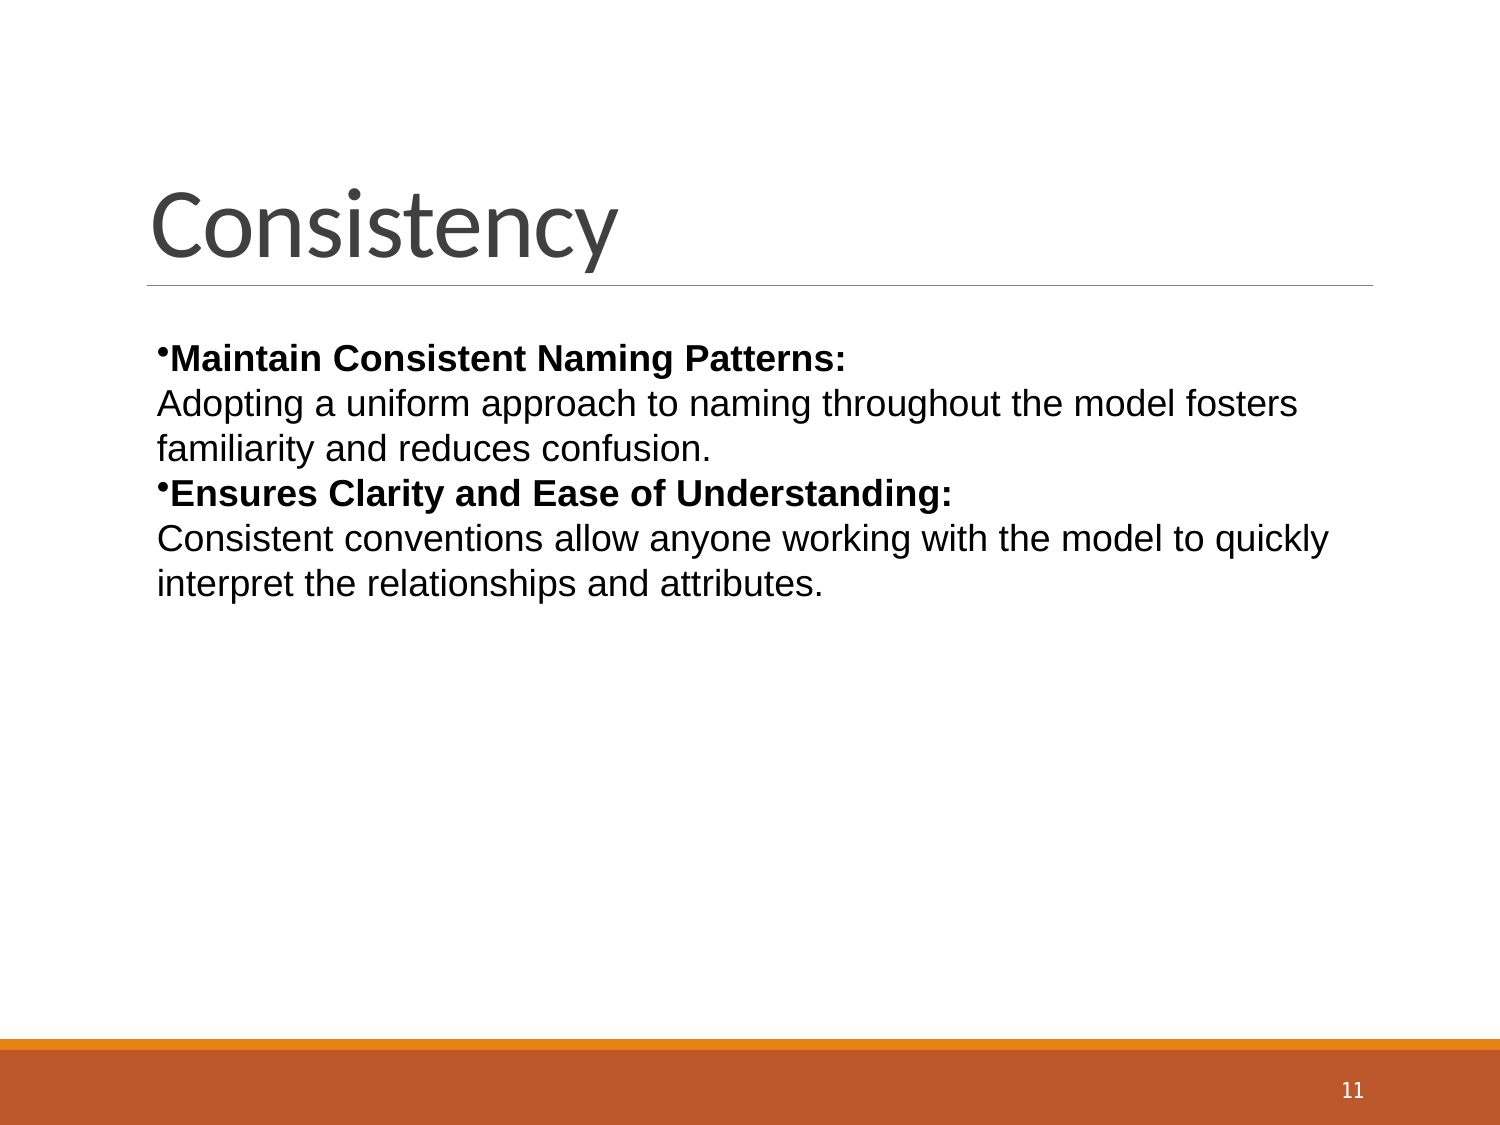

# Consistency
Maintain Consistent Naming Patterns:
Adopting a uniform approach to naming throughout the model fosters familiarity and reduces confusion.
Ensures Clarity and Ease of Understanding:
Consistent conventions allow anyone working with the model to quickly interpret the relationships and attributes.
11